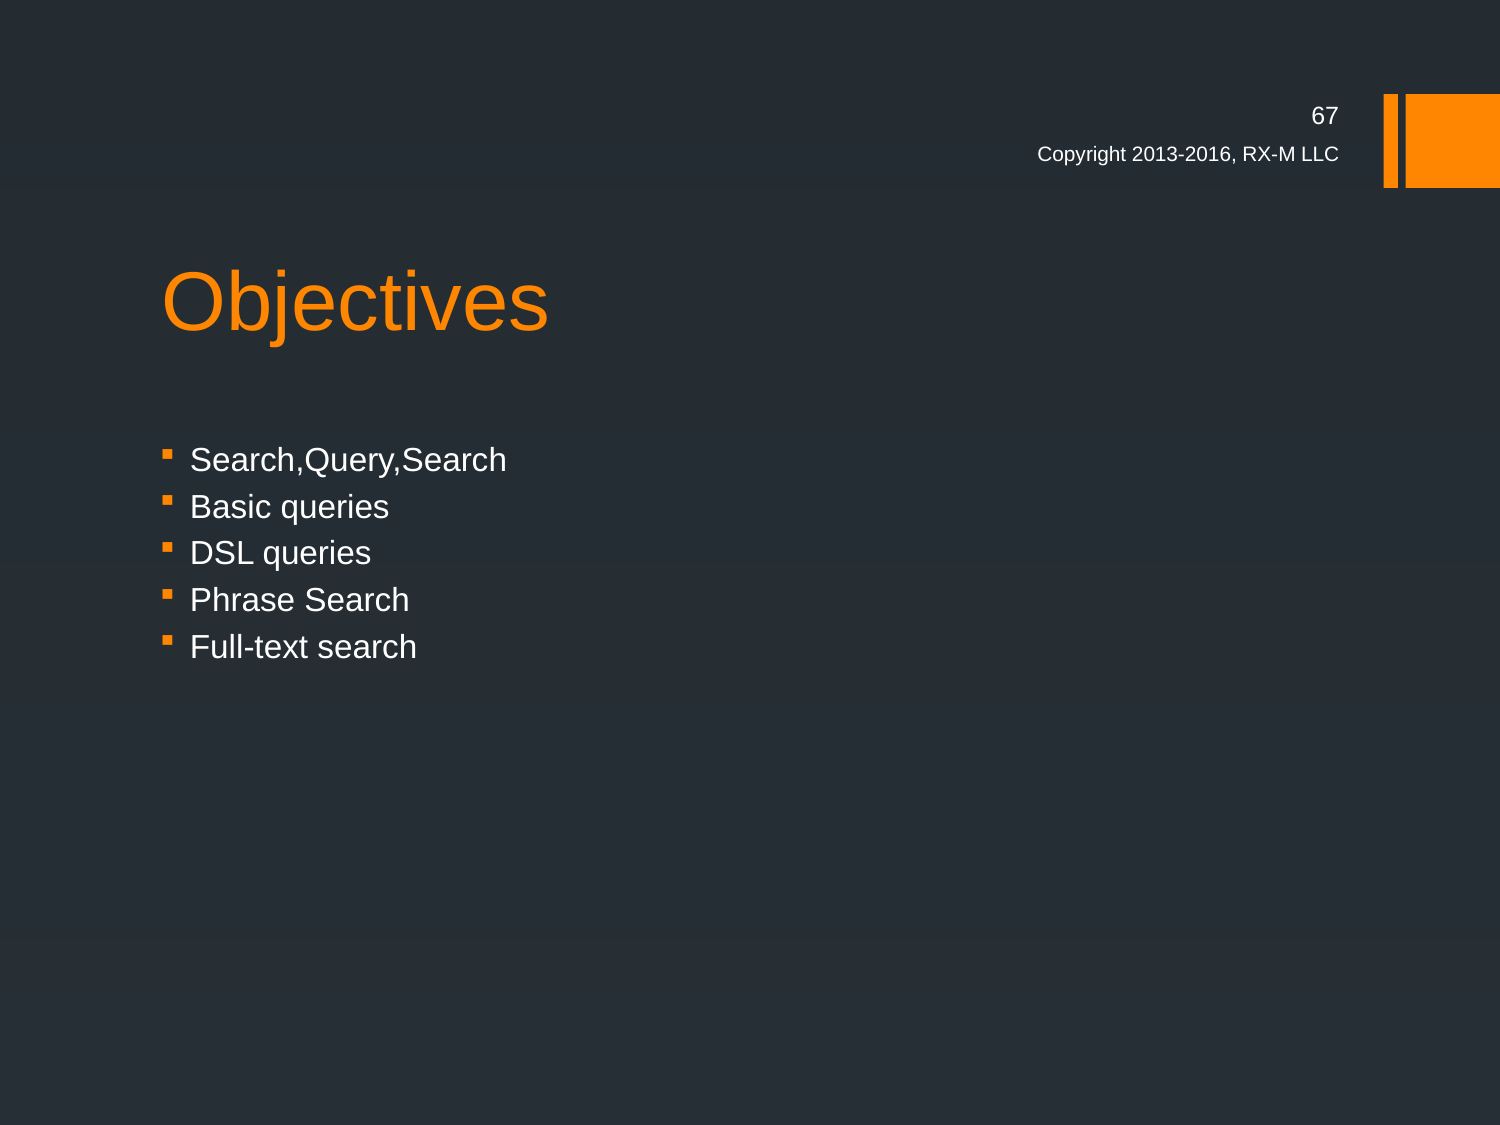

67
Copyright 2013-2016, RX-M LLC
# Objectives

Search,Query,Search
Basic queries
DSL queries
Phrase Search
Full-text search